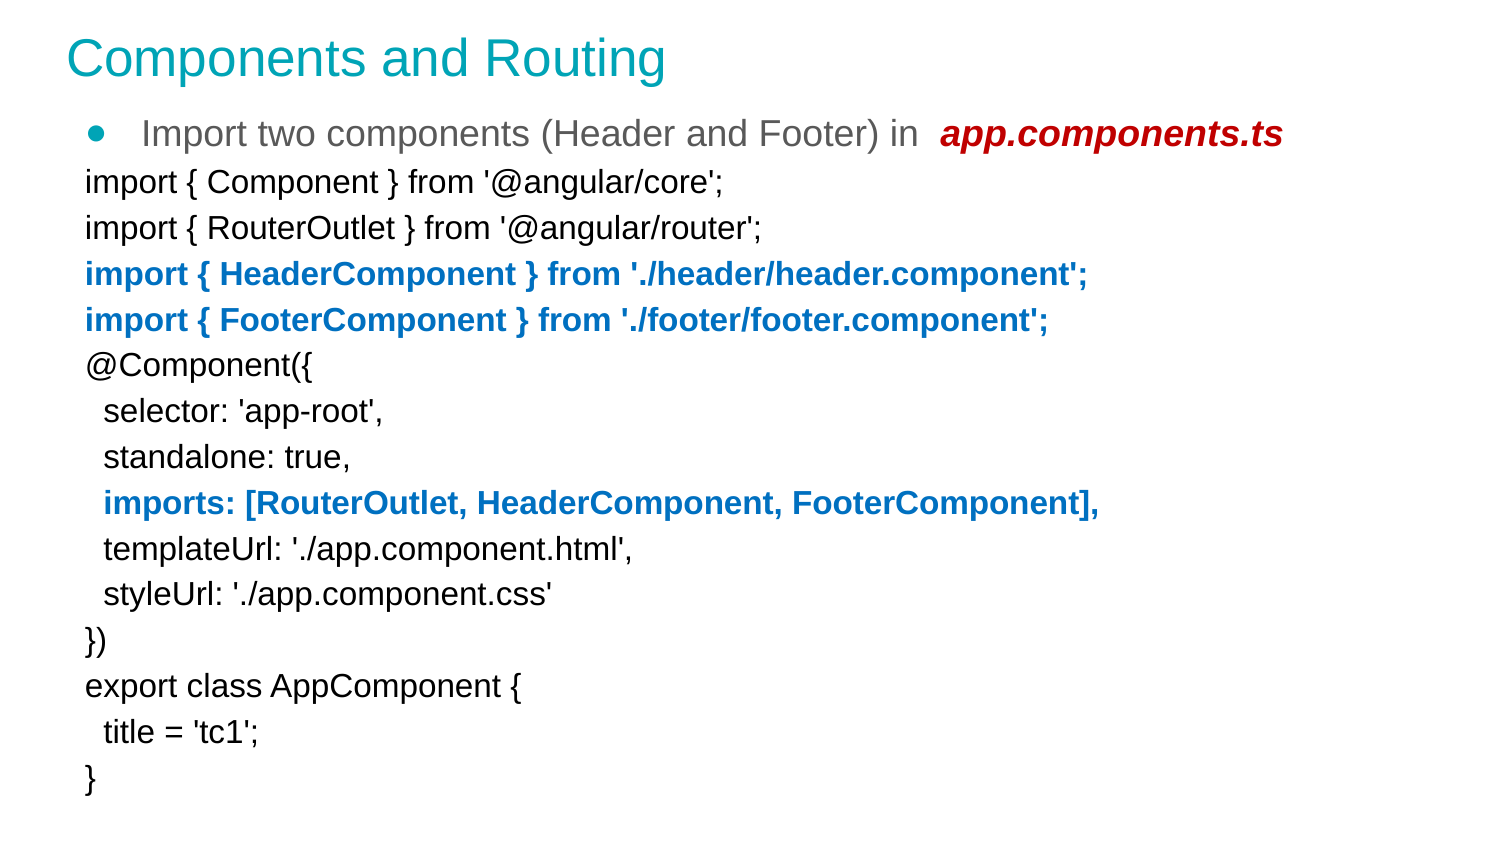

# Components and Routing
Import two components (Header and Footer) in  app.components.ts
import { Component } from '@angular/core';
import { RouterOutlet } from '@angular/router';
import { HeaderComponent } from './header/header.component';
import { FooterComponent } from './footer/footer.component';
@Component({
  selector: 'app-root',
  standalone: true,
  imports: [RouterOutlet, HeaderComponent, FooterComponent],
  templateUrl: './app.component.html',
  styleUrl: './app.component.css'
})
export class AppComponent {
  title = 'tc1';
}